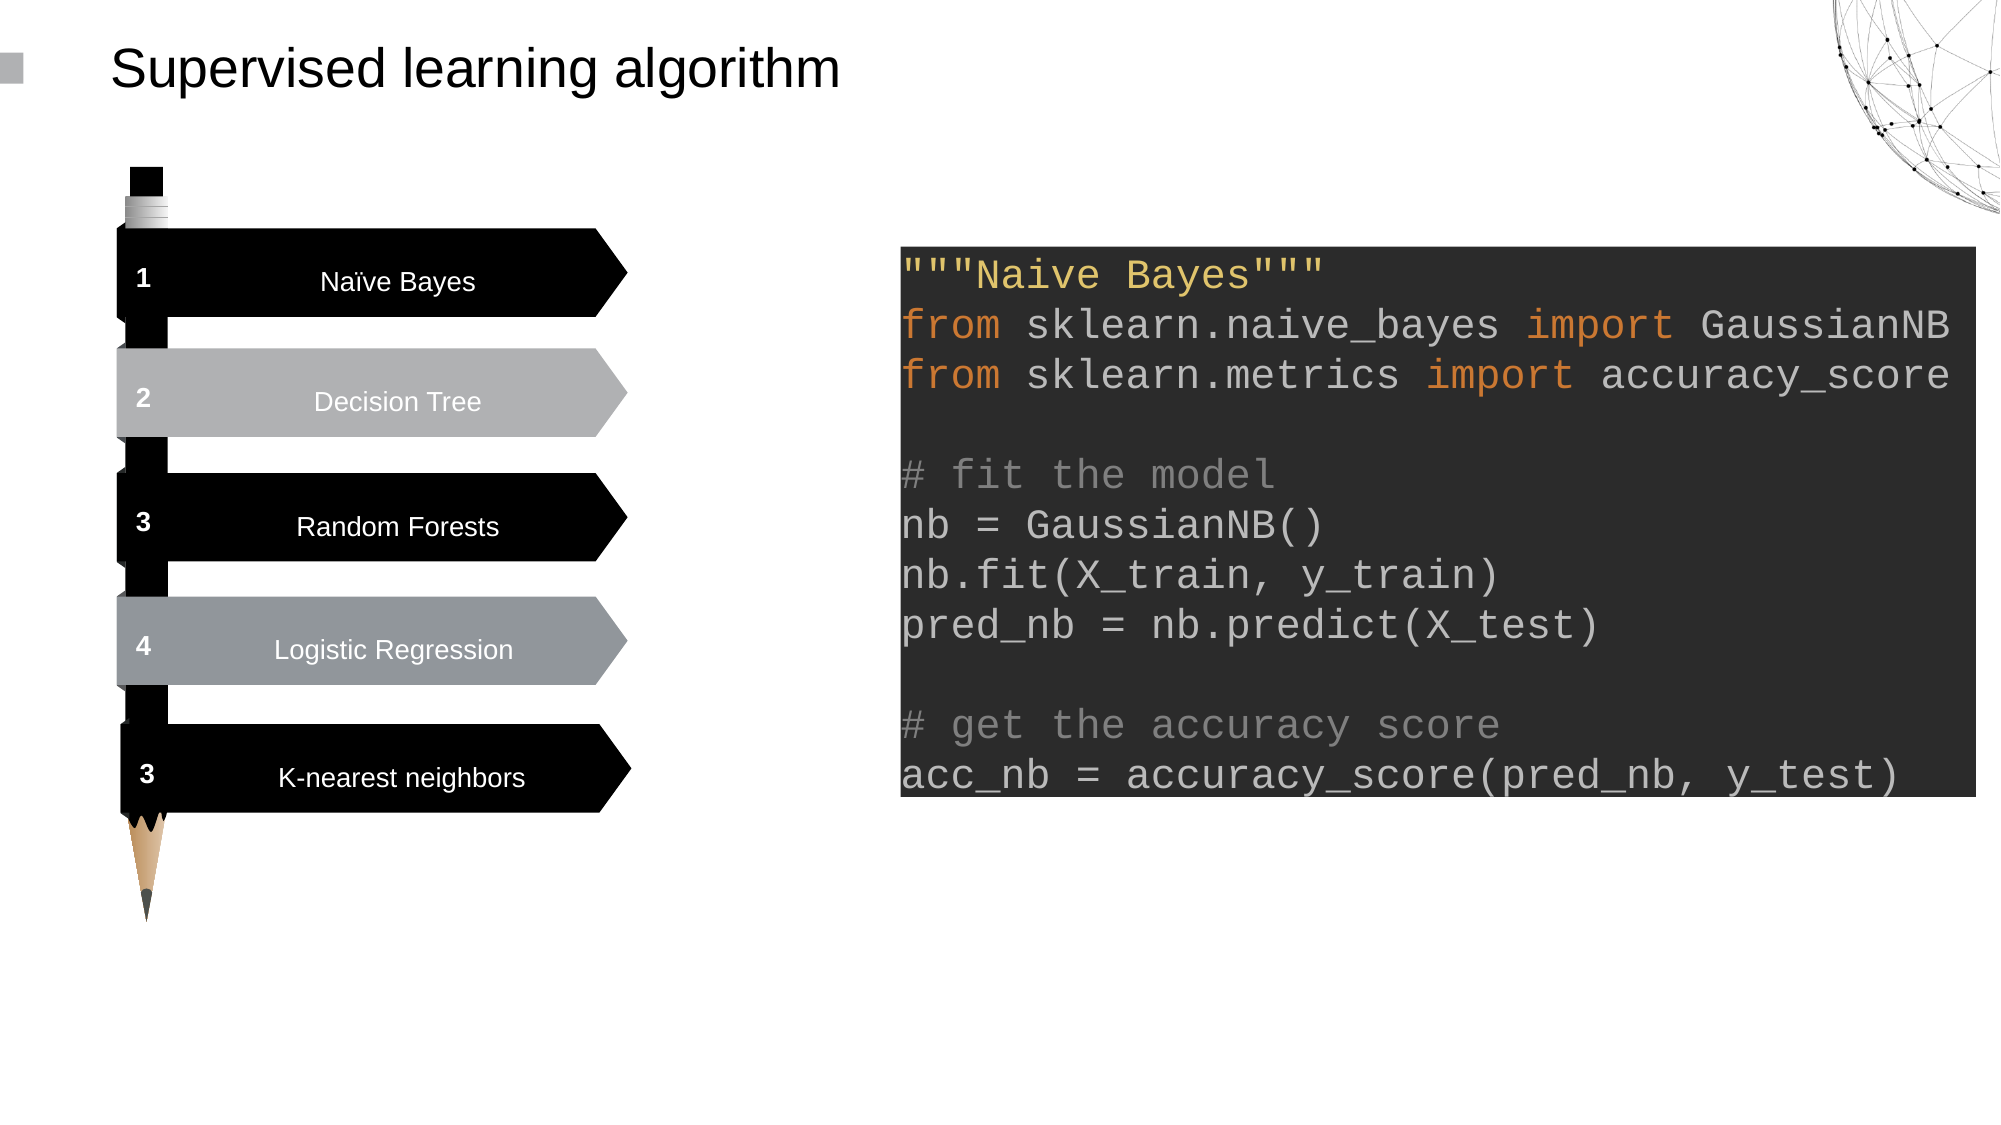

Supervised learning algorithm

1
Naïve Bayes

2
Decision Tree

3
Random Forests

4
Logistic Regression

"""Naive Bayes"""
from sklearn.naive_bayes import GaussianNB
from sklearn.metrics import accuracy_score

# fit the model
nb = GaussianNB()
nb.fit(X_train, y_train)
pred_nb = nb.predict(X_test)

# get the accuracy score
acc_nb = accuracy_score(pred_nb, y_test)

3
K-nearest neighbors